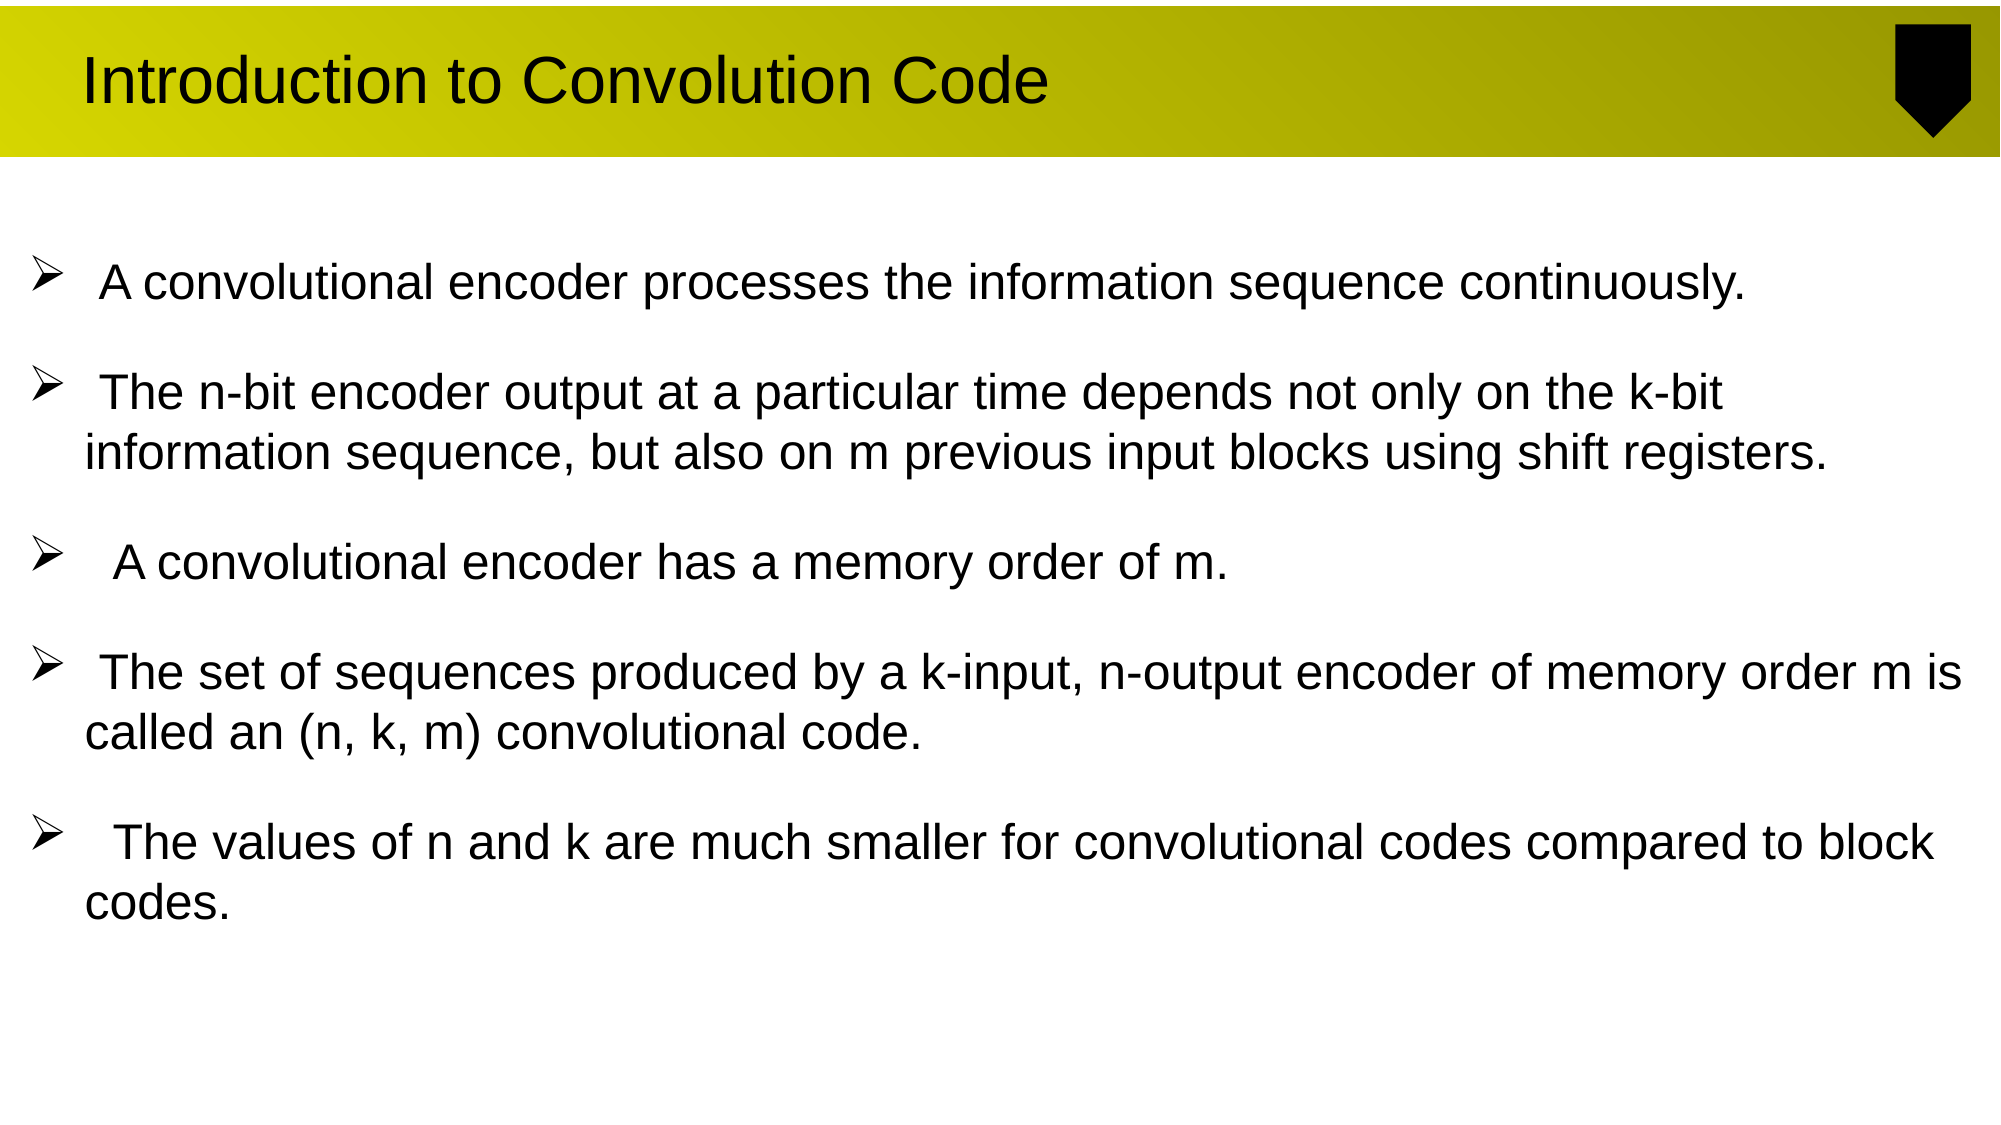

Introduction to Convolution Code

 A convolutional encoder processes the information sequence continuously.
 The n-bit encoder output at a particular time depends not only on the k-bit information sequence, but also on m previous input blocks using shift registers.
  A convolutional encoder has a memory order of m.
 The set of sequences produced by a k-input, n-output encoder of memory order m is called an (n, k, m) convolutional code.
  The values of n and k are much smaller for convolutional codes compared to block codes.